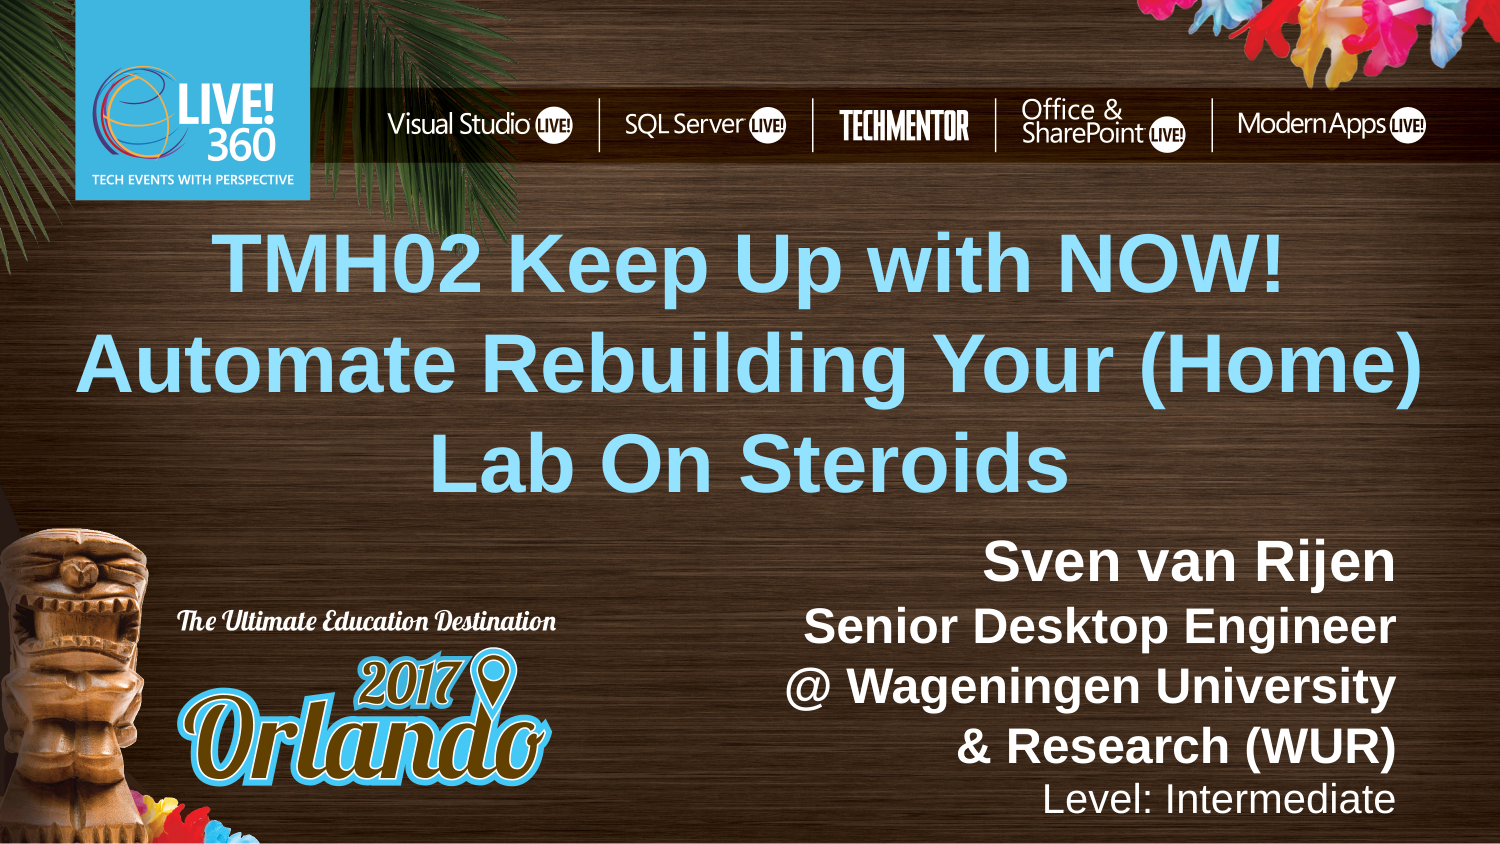

TMH02 Keep Up with NOW! Automate Rebuilding Your (Home) Lab On Steroids
Sven van Rijen
Senior Desktop Engineer @ Wageningen University & Research (WUR)

Level: Intermediate